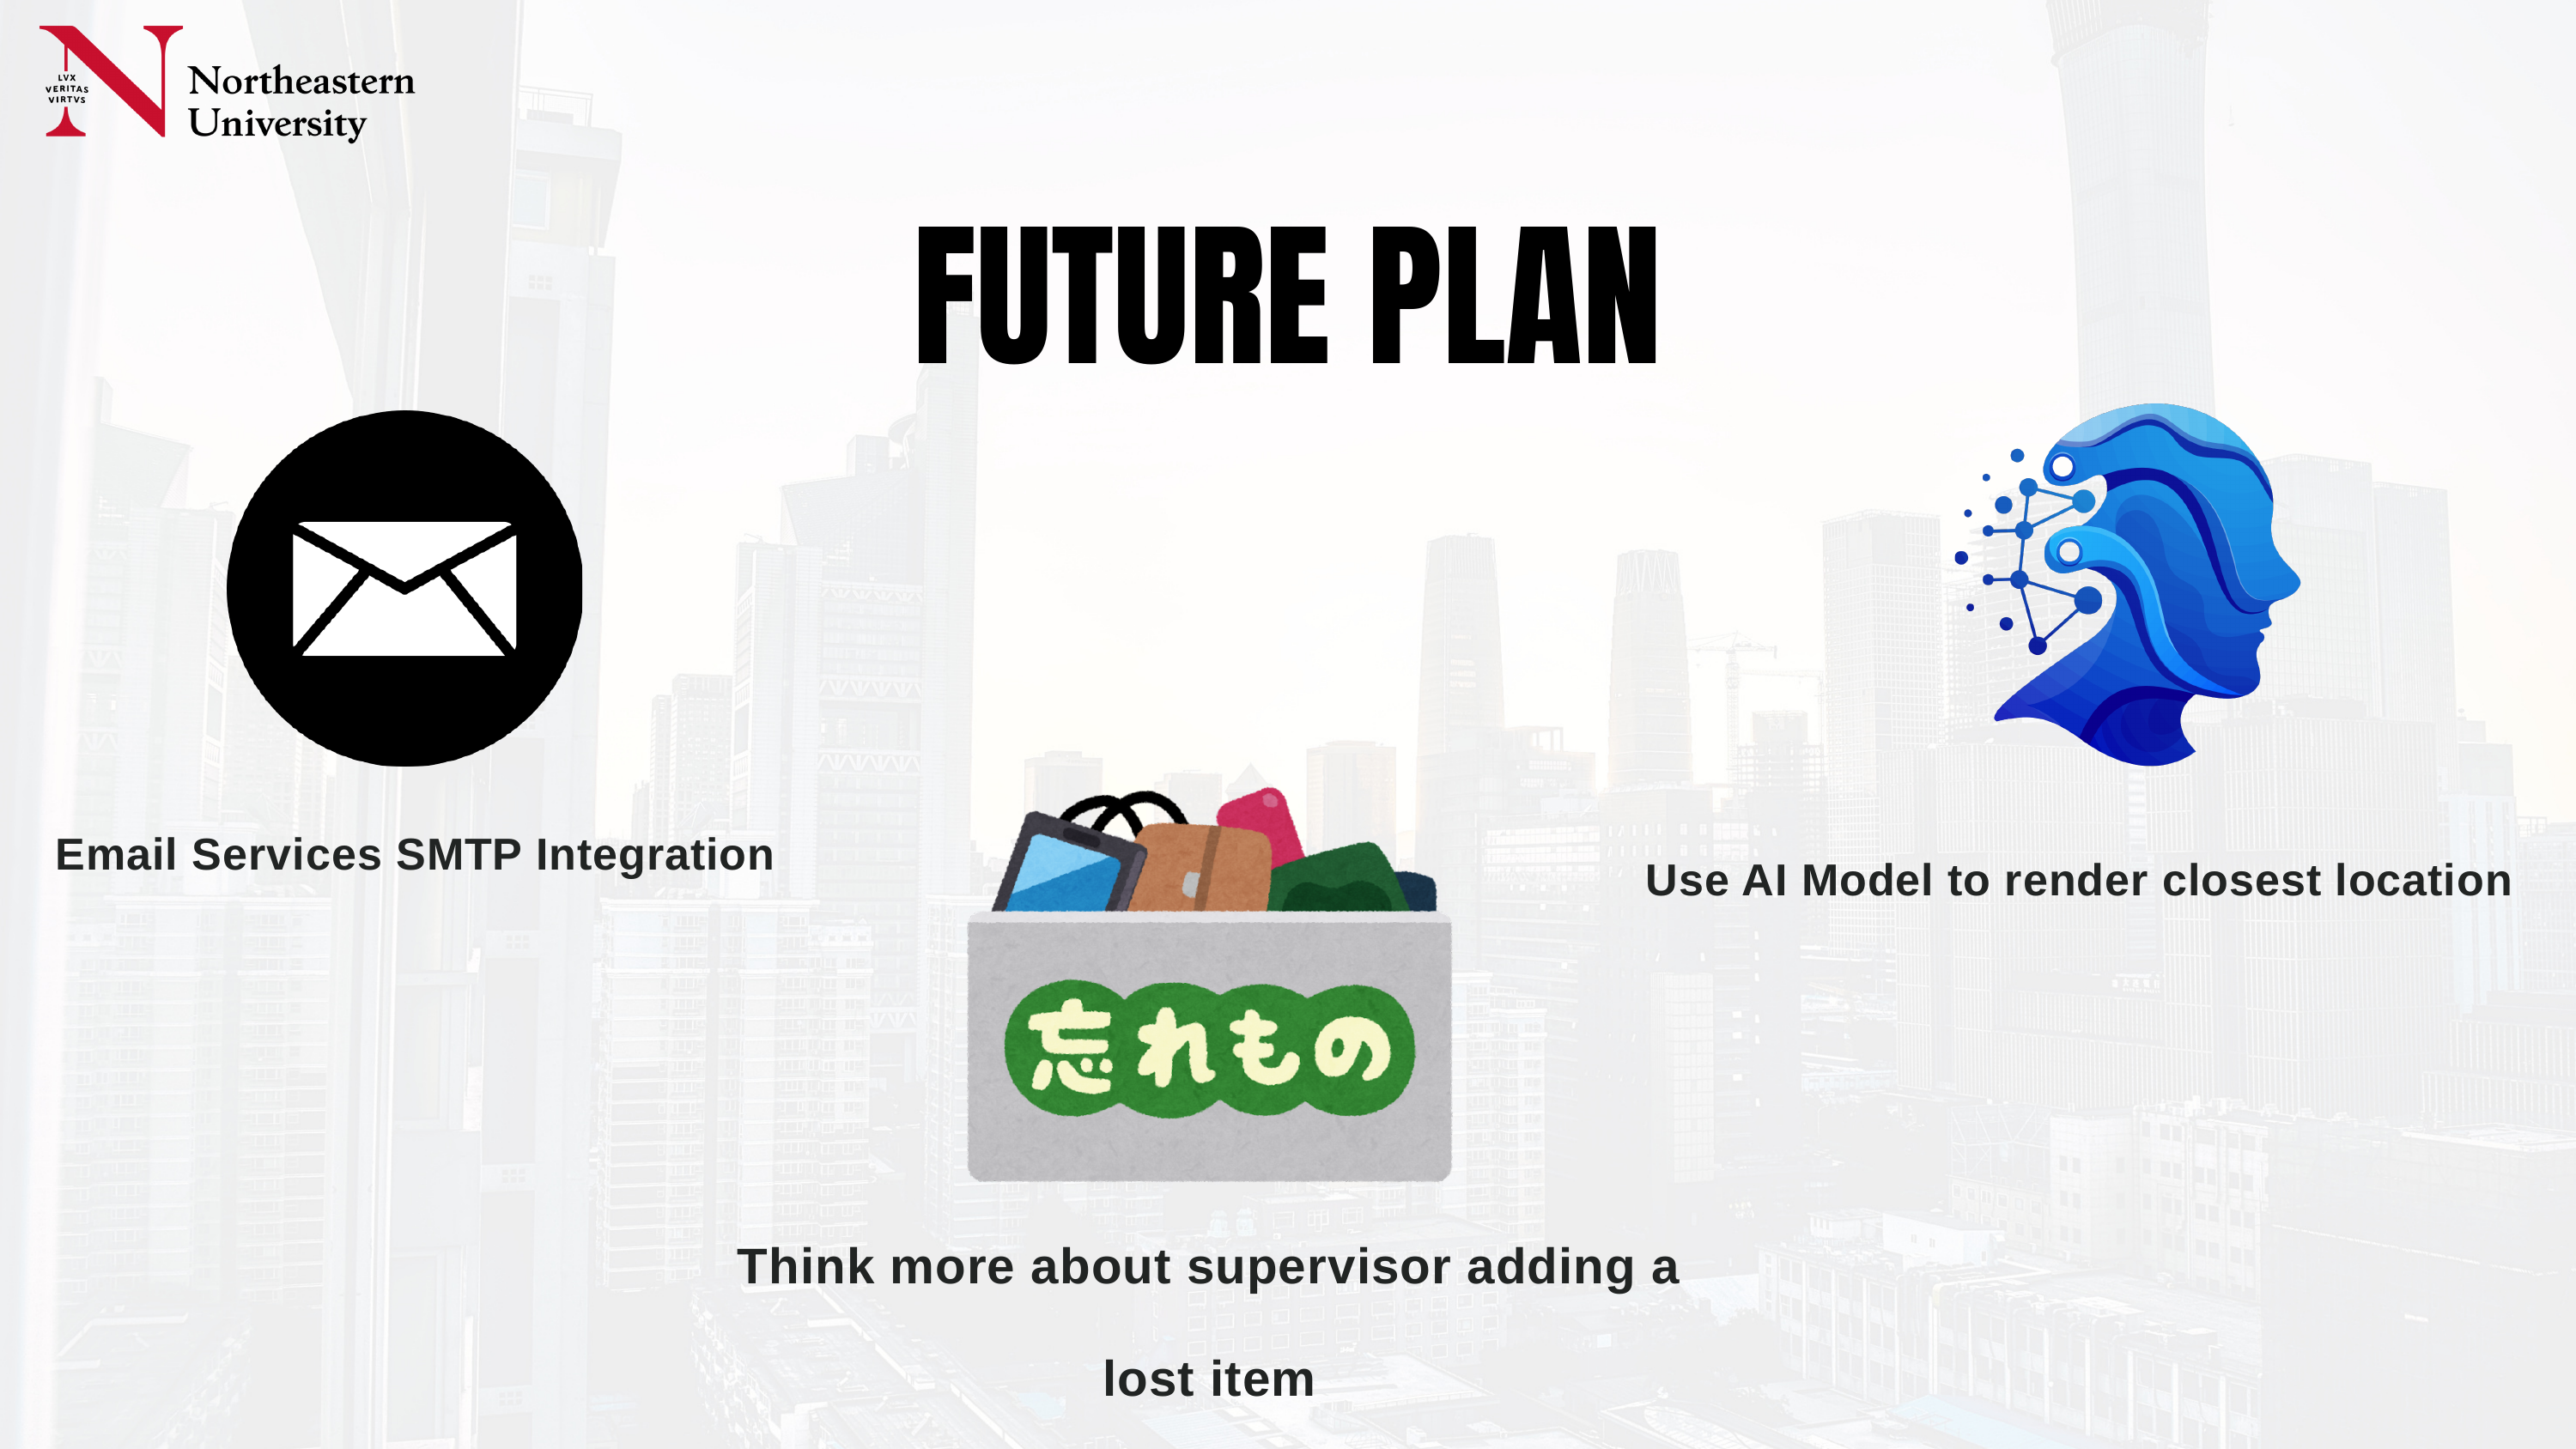

FUTURE PLAN

Email Services SMTP Integration

Use AI Model to render closest location
Think more about supervisor adding a lost item